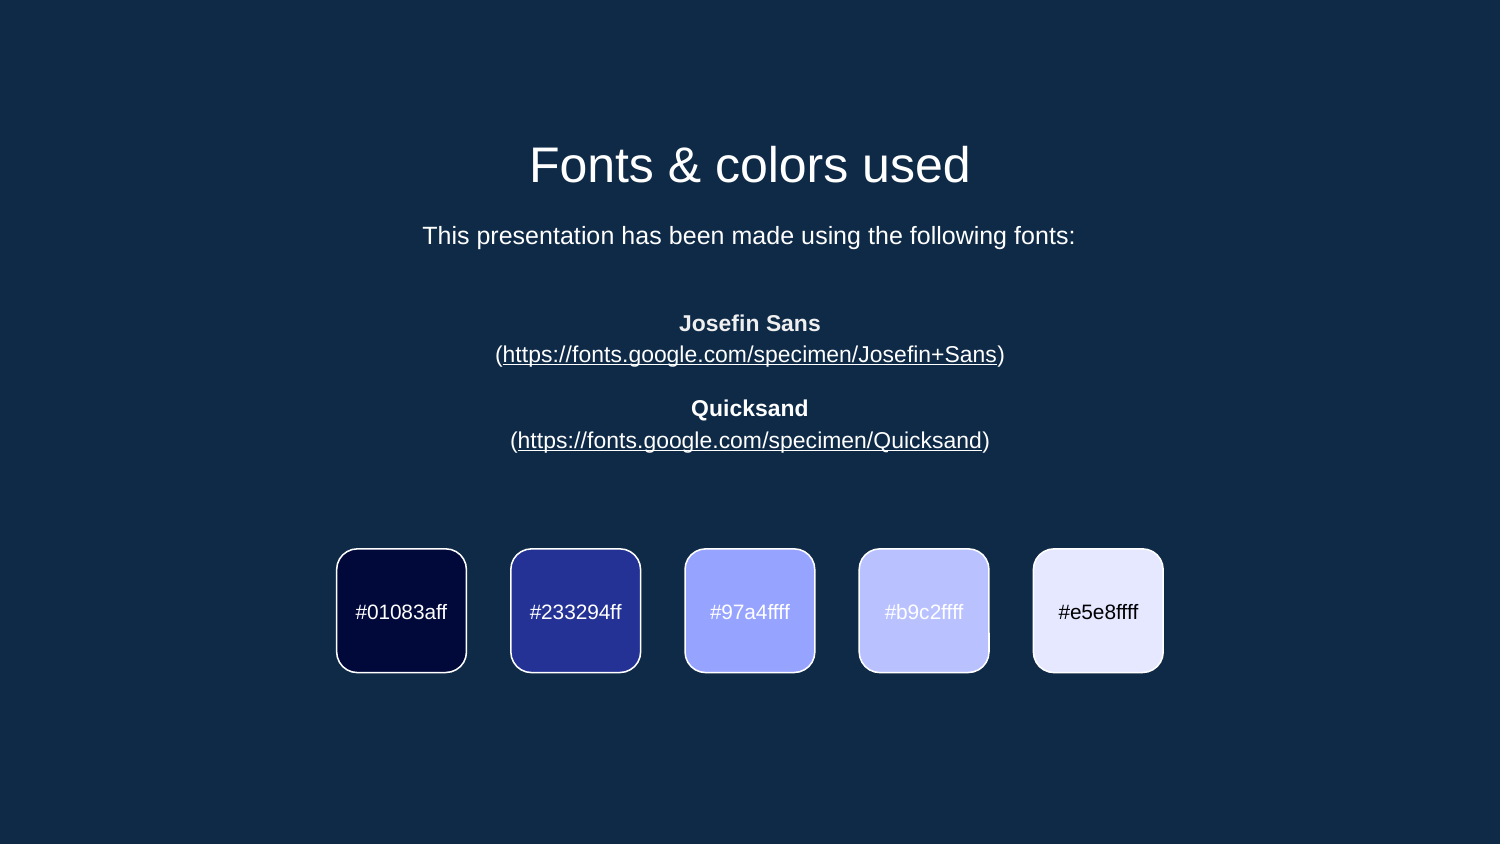

Fonts & colors used
This presentation has been made using the following fonts:

Josefin Sans
(https://fonts.google.com/specimen/Josefin+Sans)

Quicksand
(https://fonts.google.com/specimen/Quicksand)

#01083aff
#233294ff
#97a4ffff
#b9c2ffff
#e5e8ffff